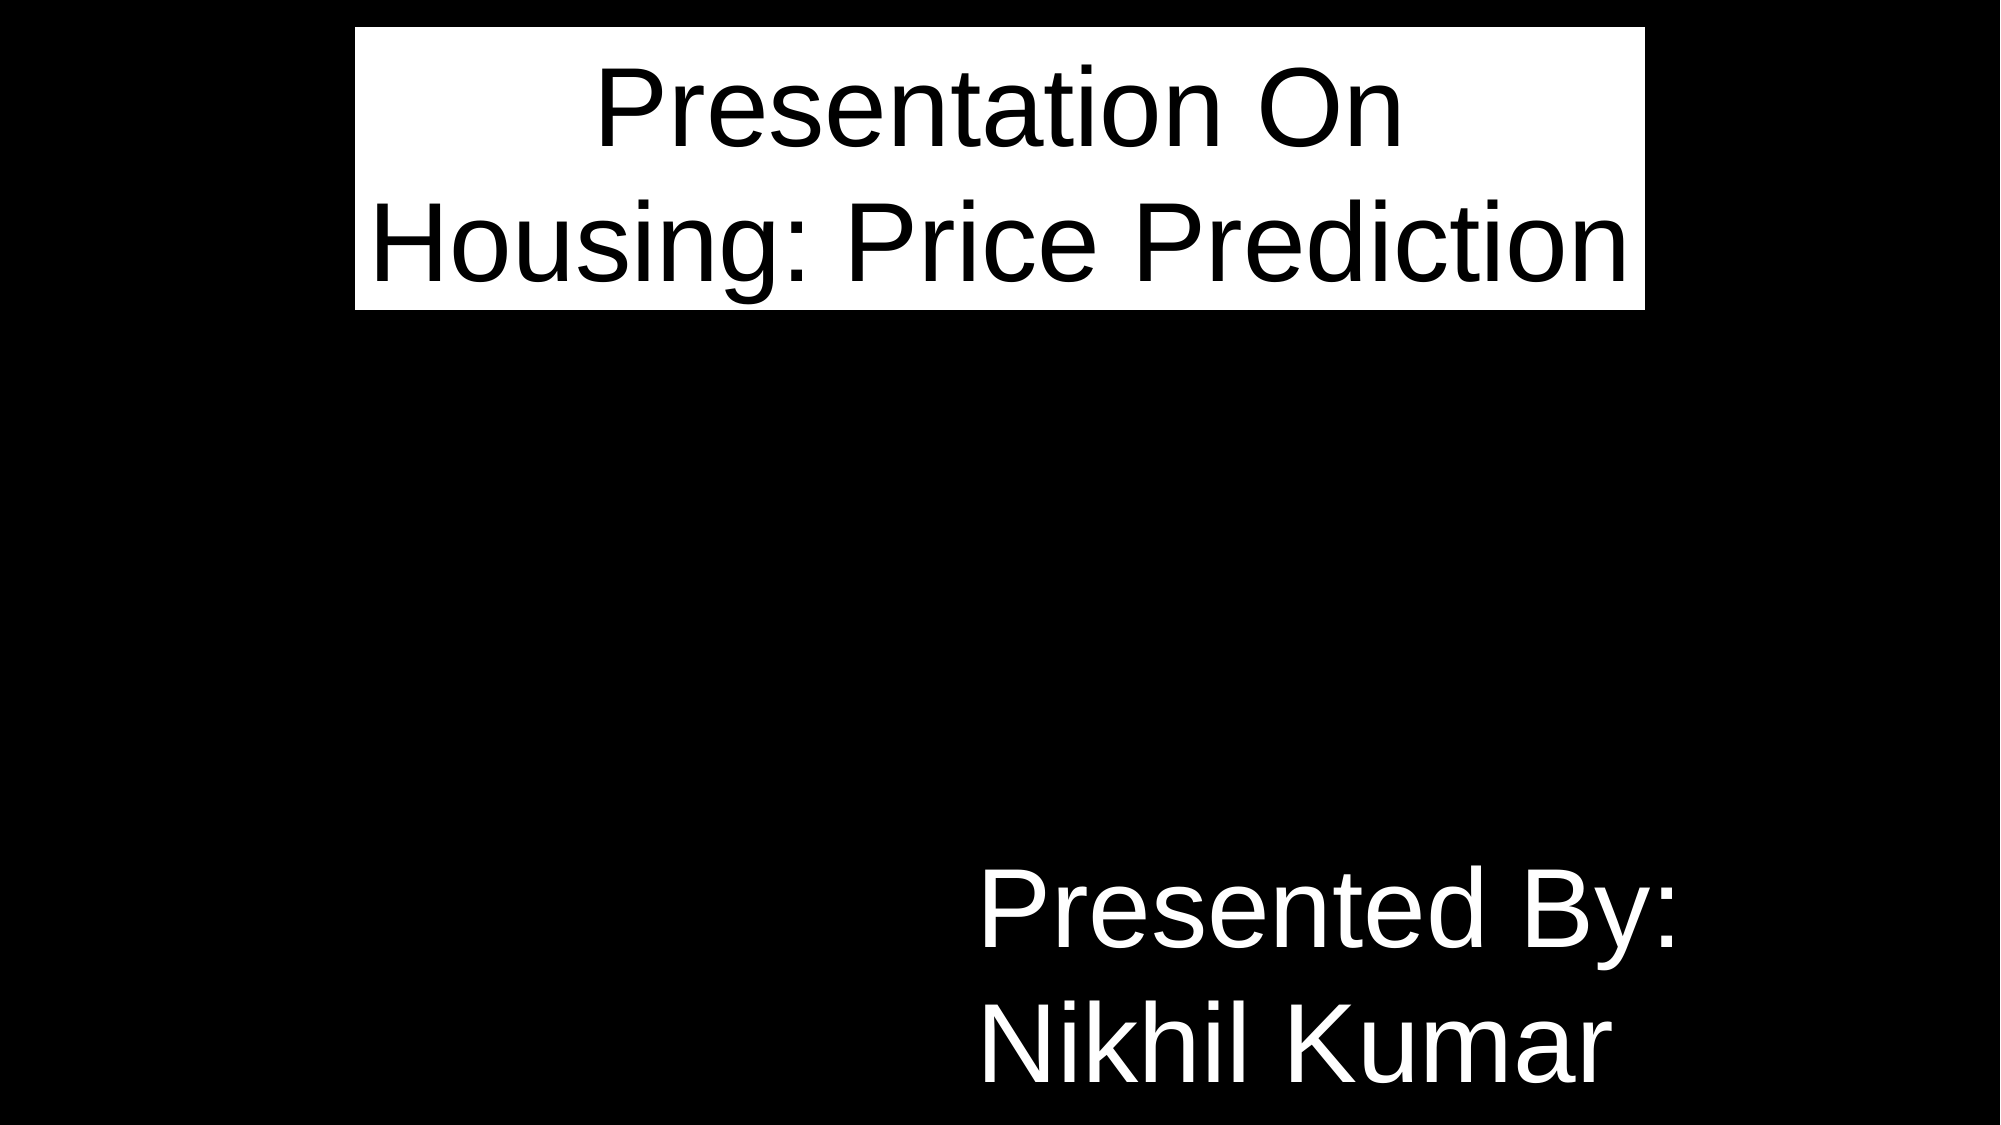

Presentation On
Housing: Price Prediction

Presented By:
Nikhil Kumar